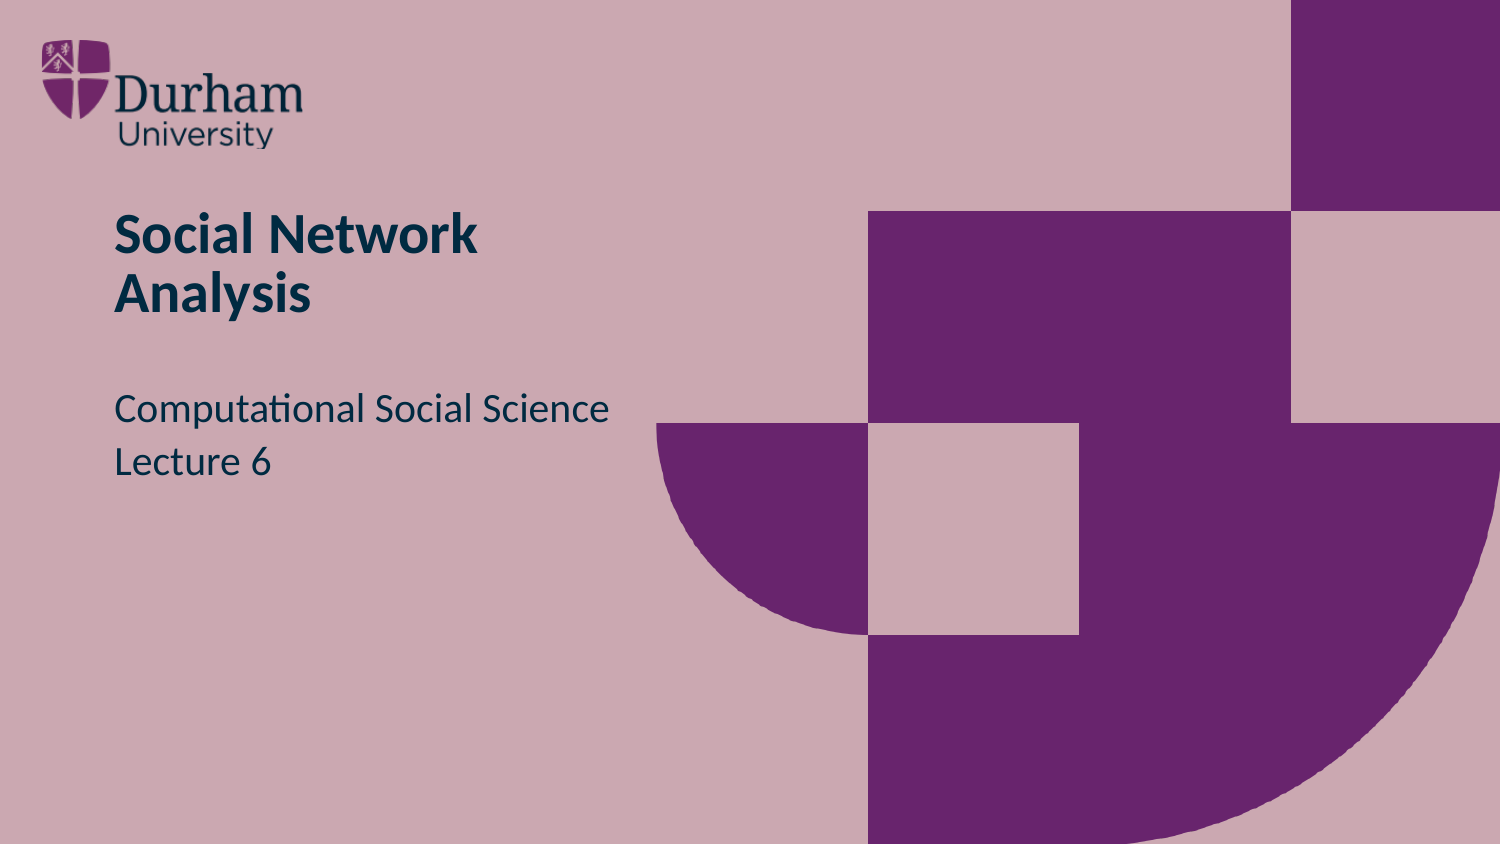

# Social Network Analysis
Computational Social Science
Lecture 6